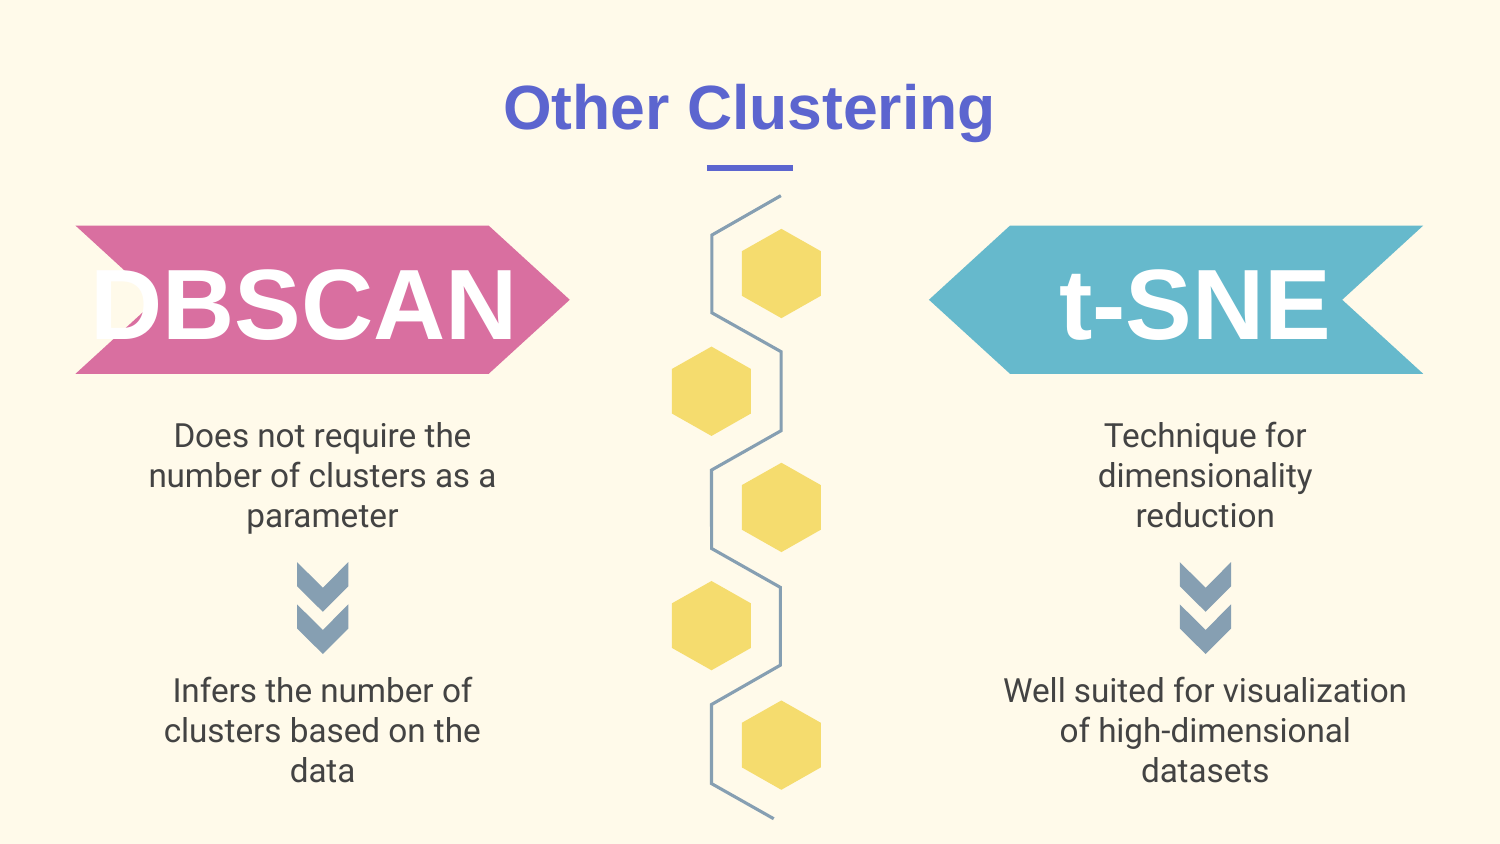

# Other Clustering
          DBSCAN
              t-SNE
Does not require the number of clusters as a parameter
Technique for dimensionality reduction

Infers the number of clusters based on the data
Well suited for visualization of high-dimensional datasets